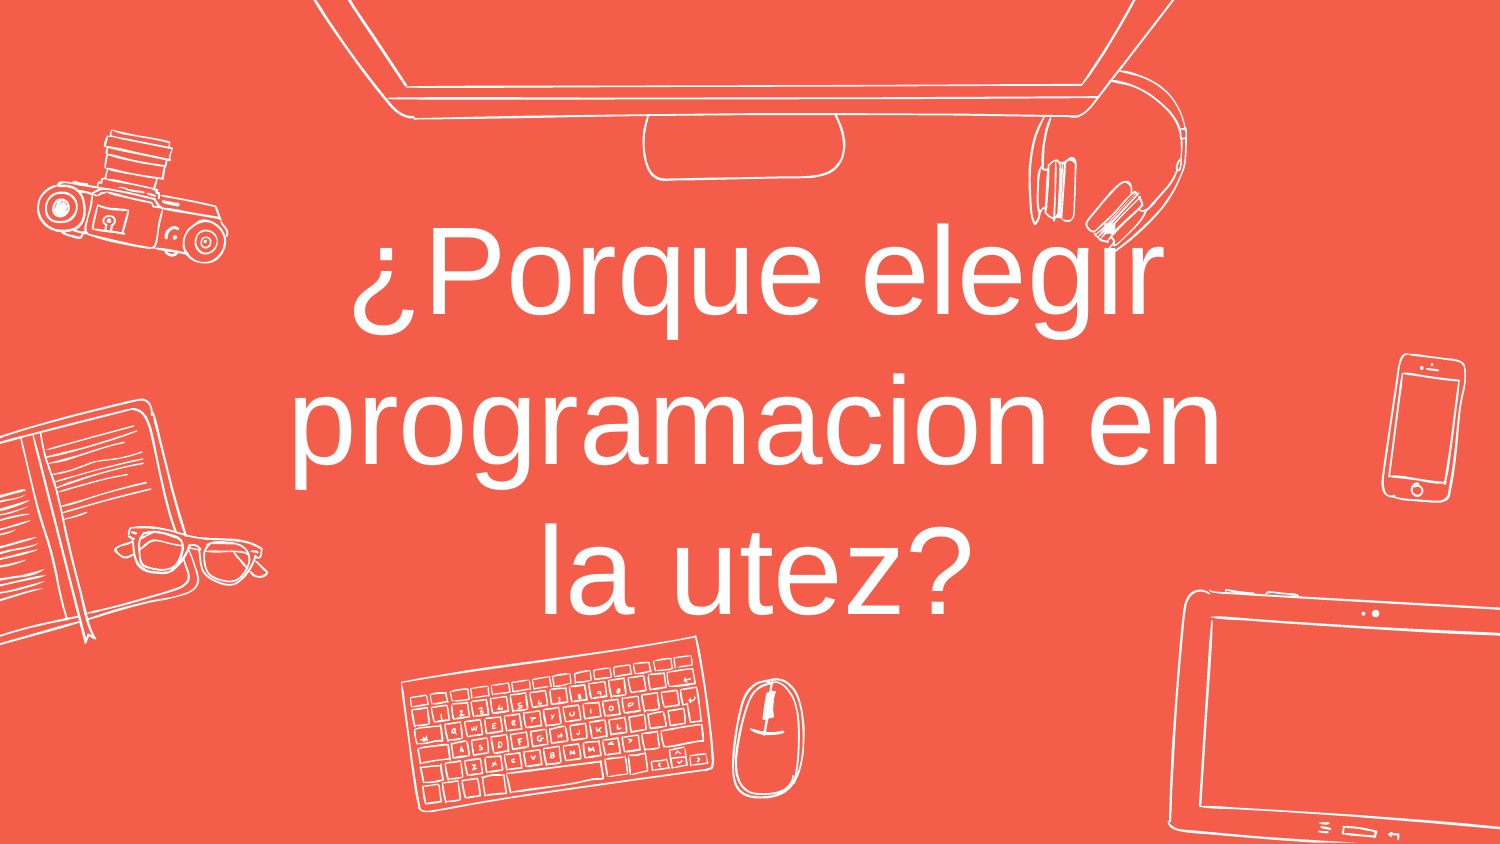

# ¿Porque elegir programacion en la utez?